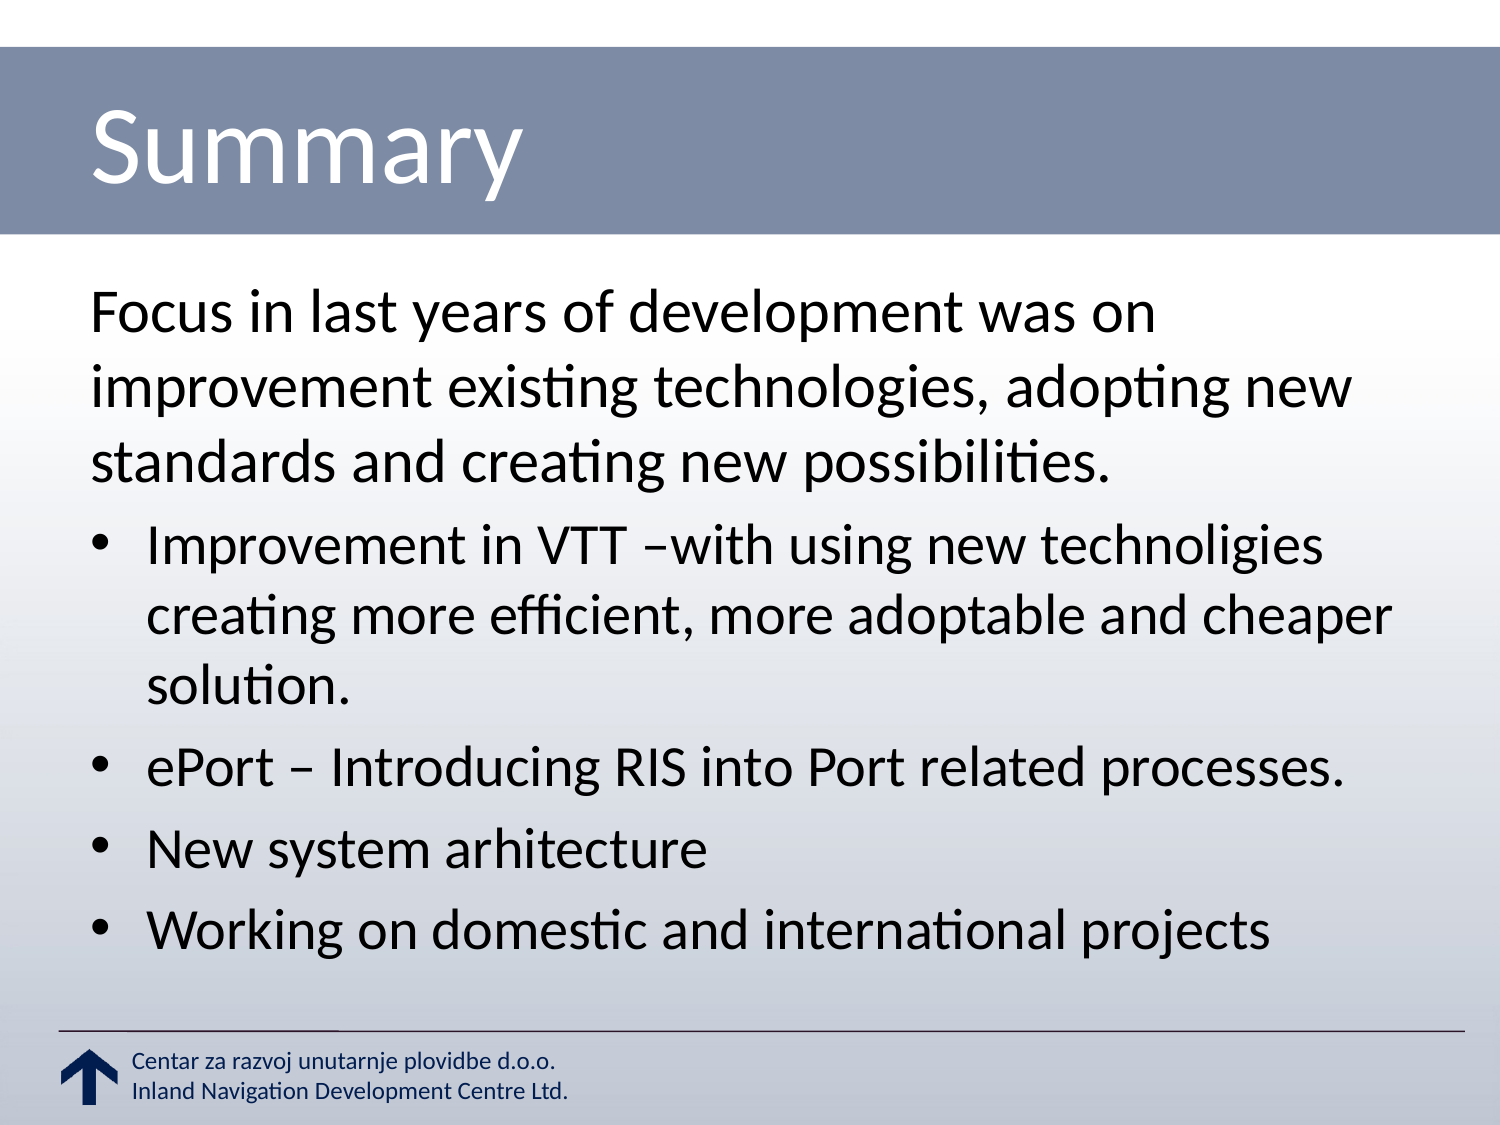

# Summary
Focus in last years of development was on improvement existing technologies, adopting new standards and creating new possibilities.
Improvement in VTT –with using new technoligies creating more efficient, more adoptable and cheaper solution.
ePort – Introducing RIS into Port related processes.
New system arhitecture
Working on domestic and international projects